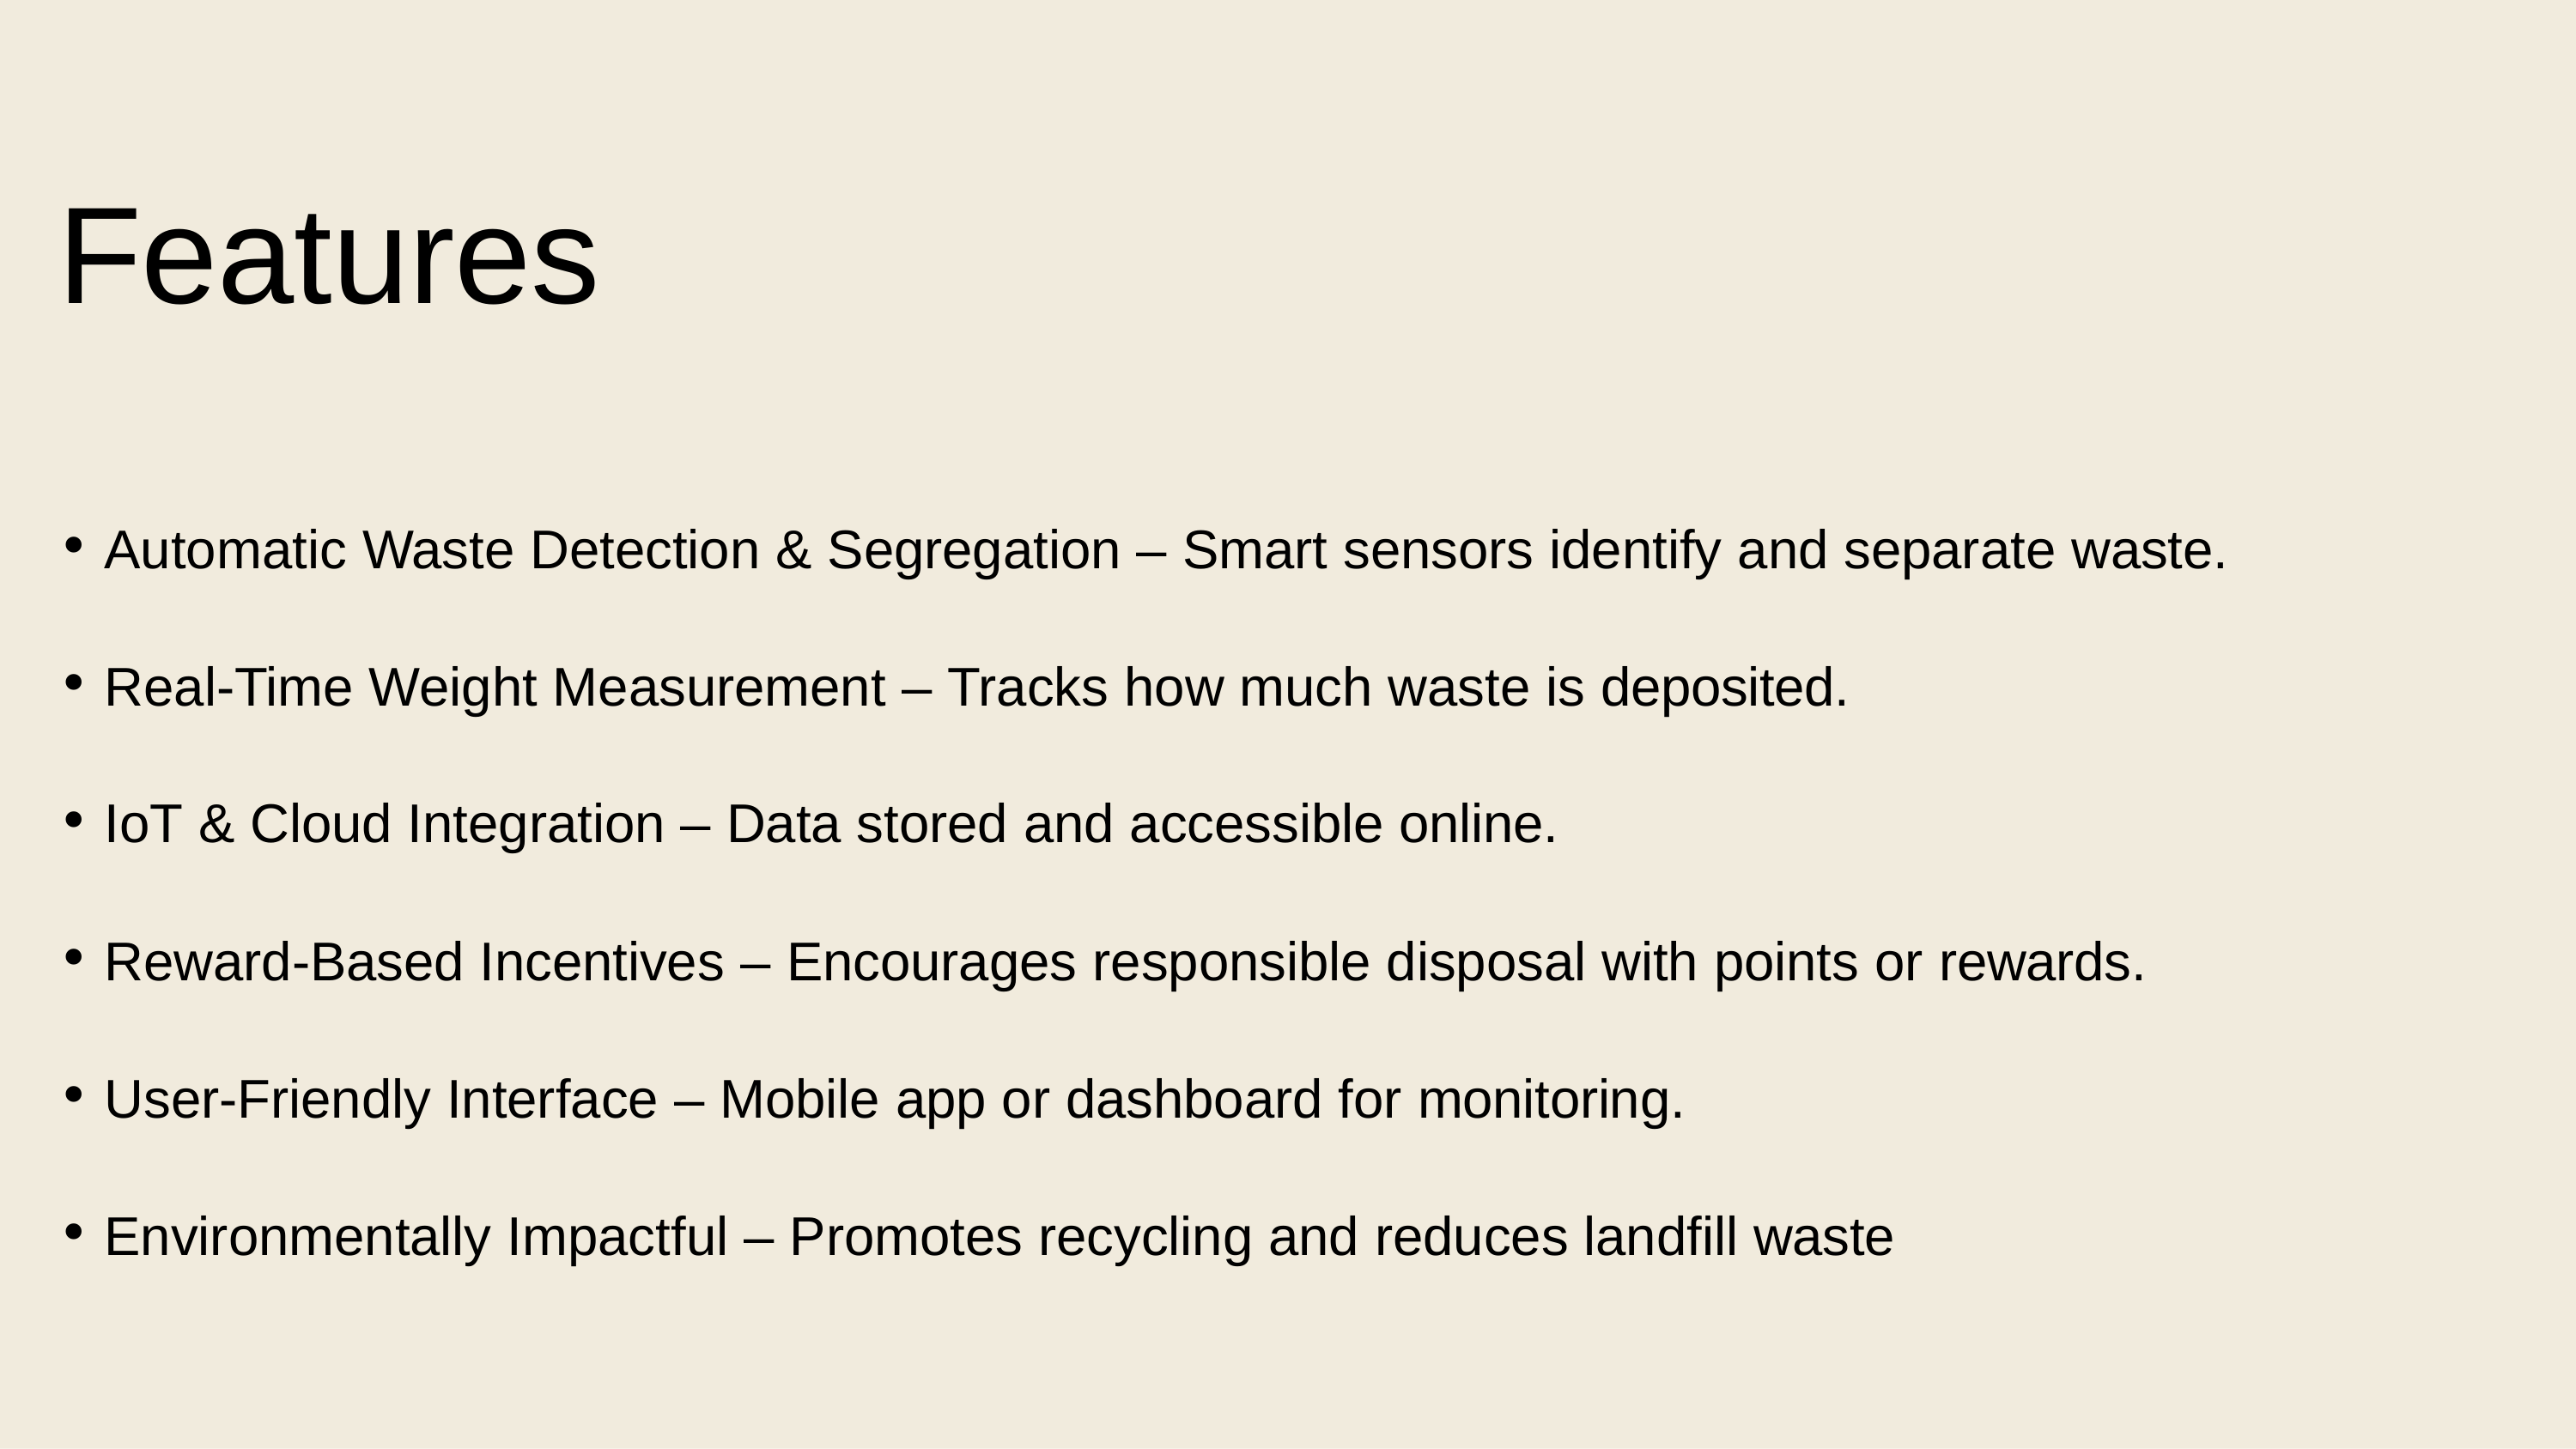

# Features
Automatic Waste Detection & Segregation – Smart sensors identify and separate waste.
Real-Time Weight Measurement – Tracks how much waste is deposited.
IoT & Cloud Integration – Data stored and accessible online.
Reward-Based Incentives – Encourages responsible disposal with points or rewards.
User-Friendly Interface – Mobile app or dashboard for monitoring.
Environmentally Impactful – Promotes recycling and reduces landfill waste